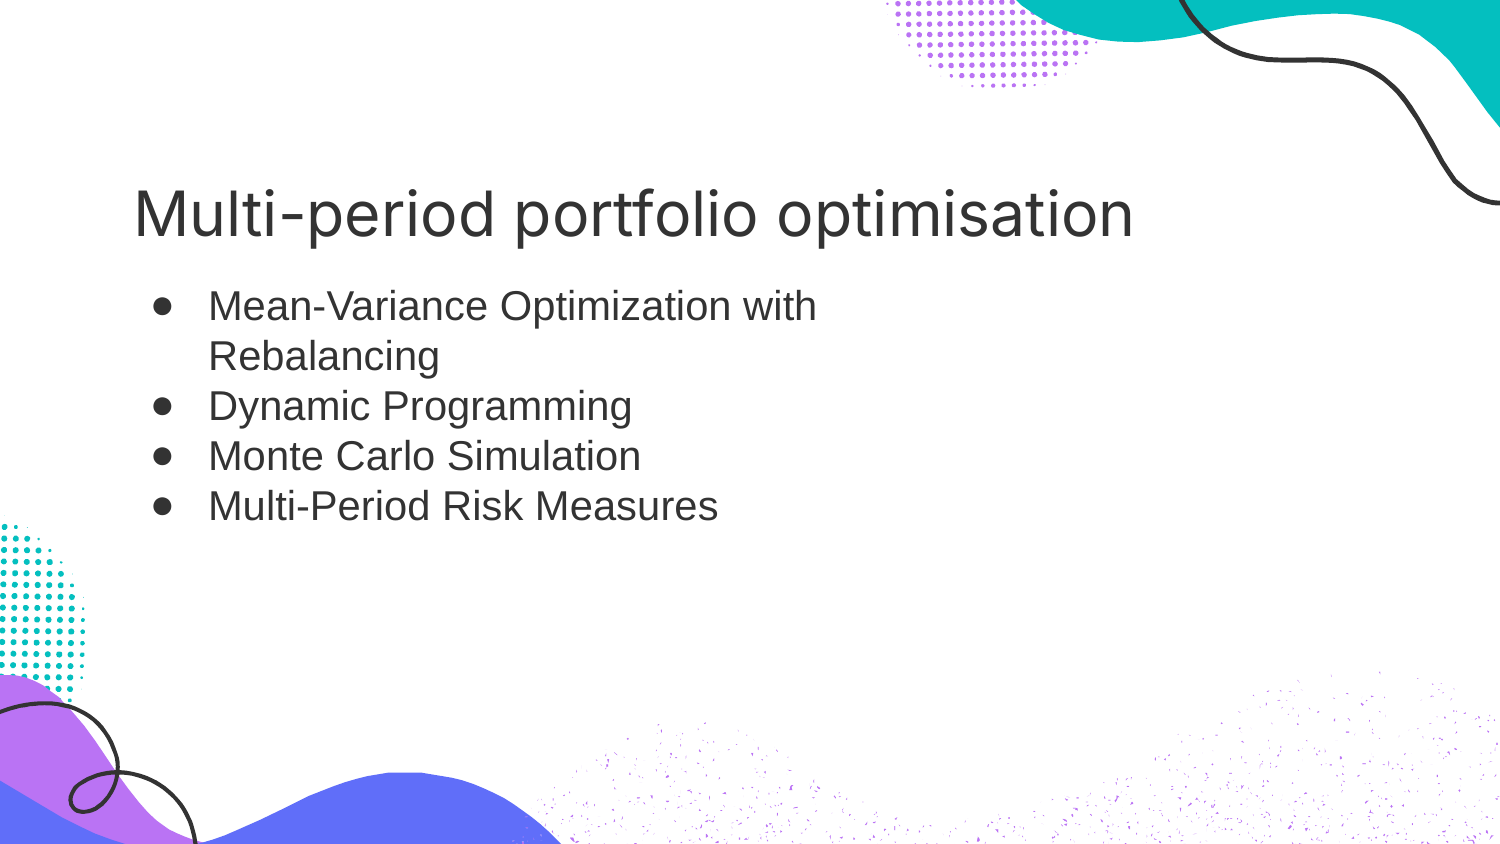

# Multi-period portfolio optimisation
Mean-Variance Optimization with Rebalancing
Dynamic Programming
Monte Carlo Simulation
Multi-Period Risk Measures